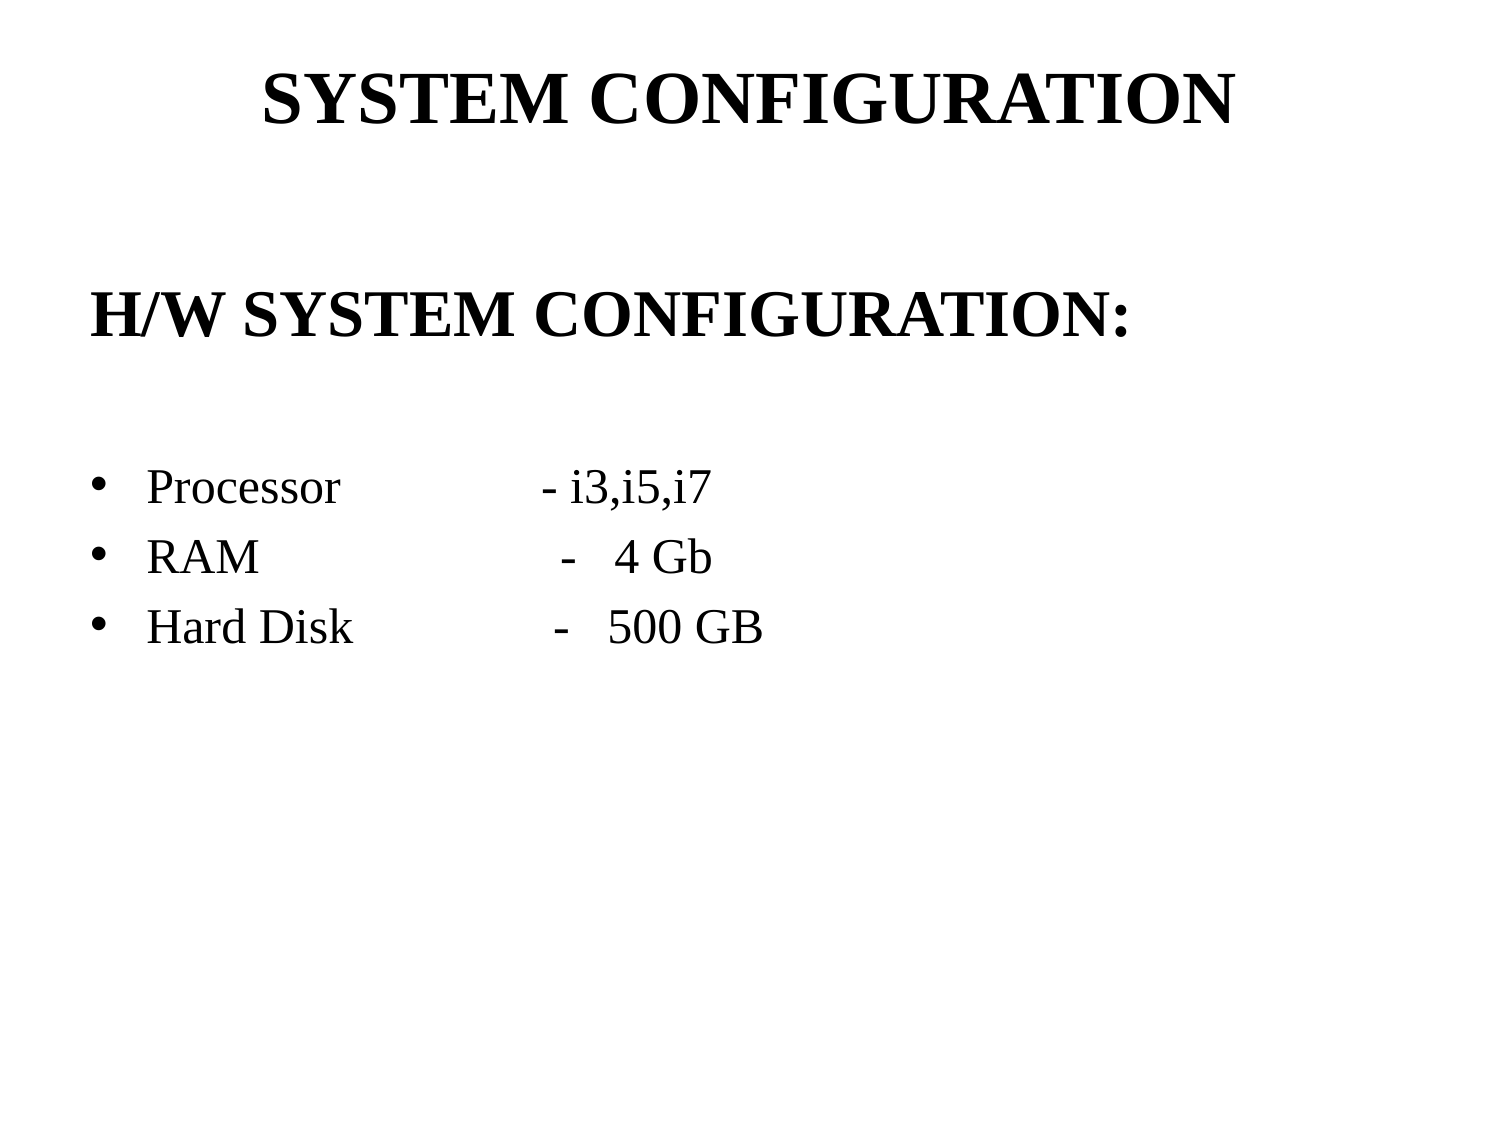

# SYSTEM CONFIGURATION
H/W SYSTEM CONFIGURATION:

Processor                - i3,i5,i7
RAM                        -   4 Gb
Hard Disk                -   500 GB